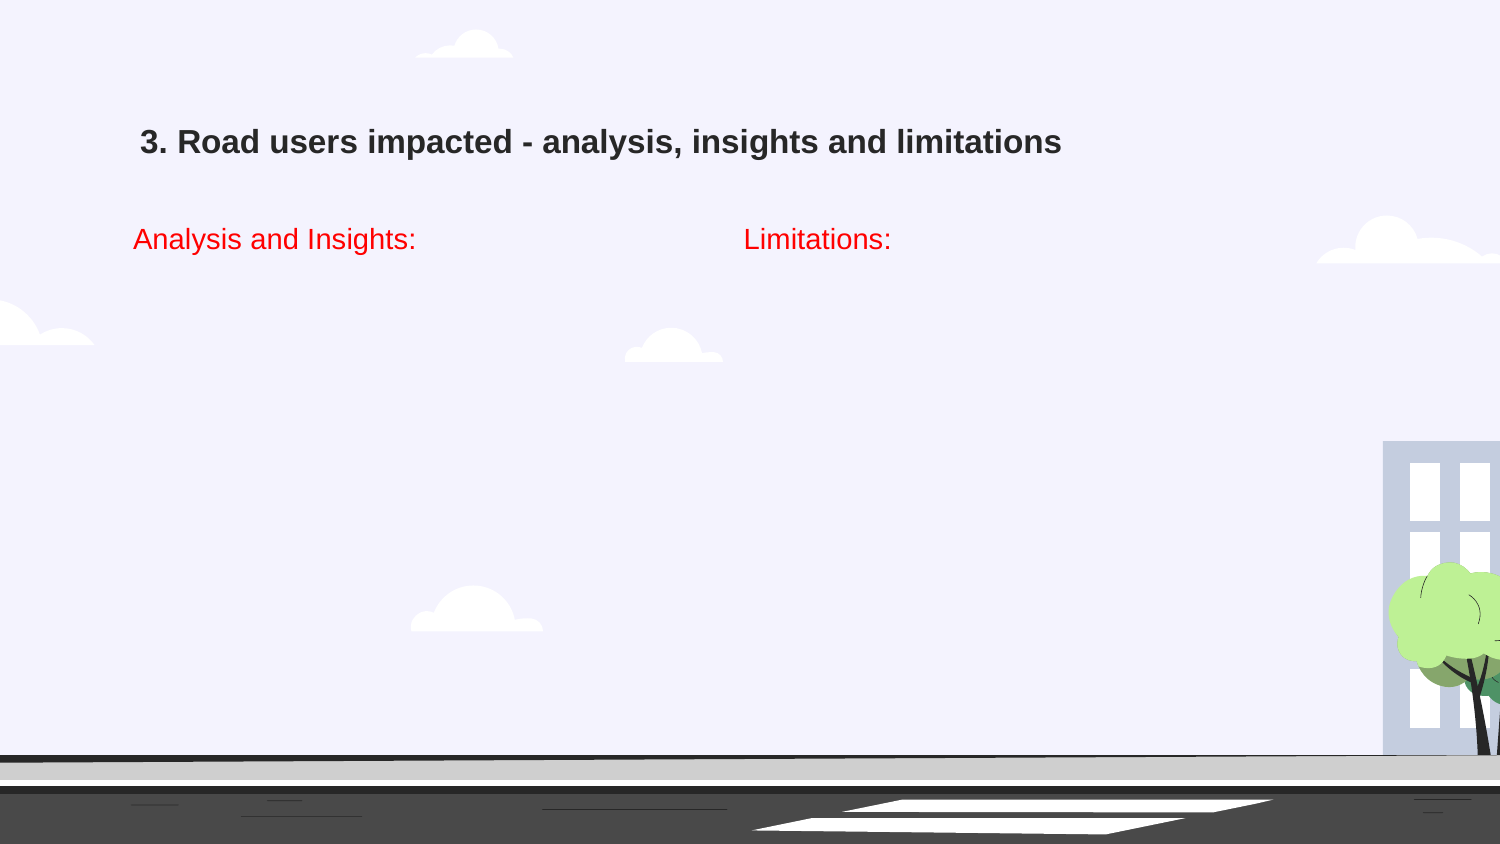

# 3. Road users impacted - analysis, insights and limitations
Analysis and Insights:

Limitations: